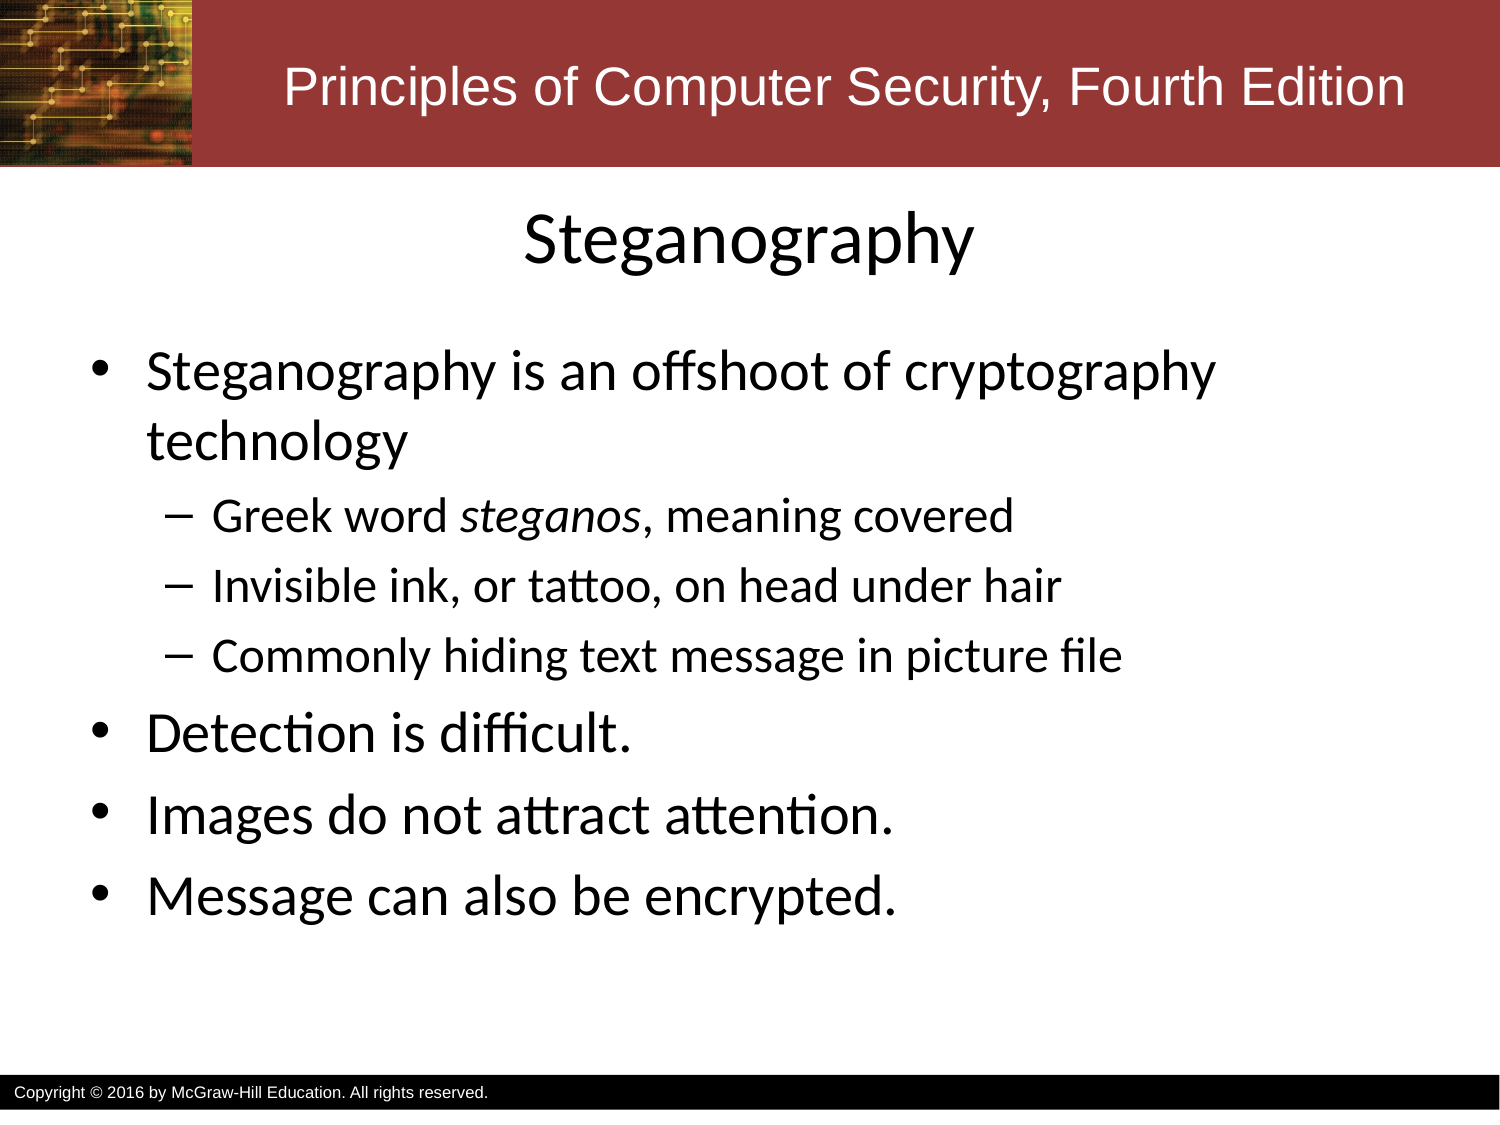

# Steganography
Steganography is an offshoot of cryptography technology
Greek word steganos, meaning covered
Invisible ink, or tattoo, on head under hair
Commonly hiding text message in picture file
Detection is difficult.
Images do not attract attention.
Message can also be encrypted.